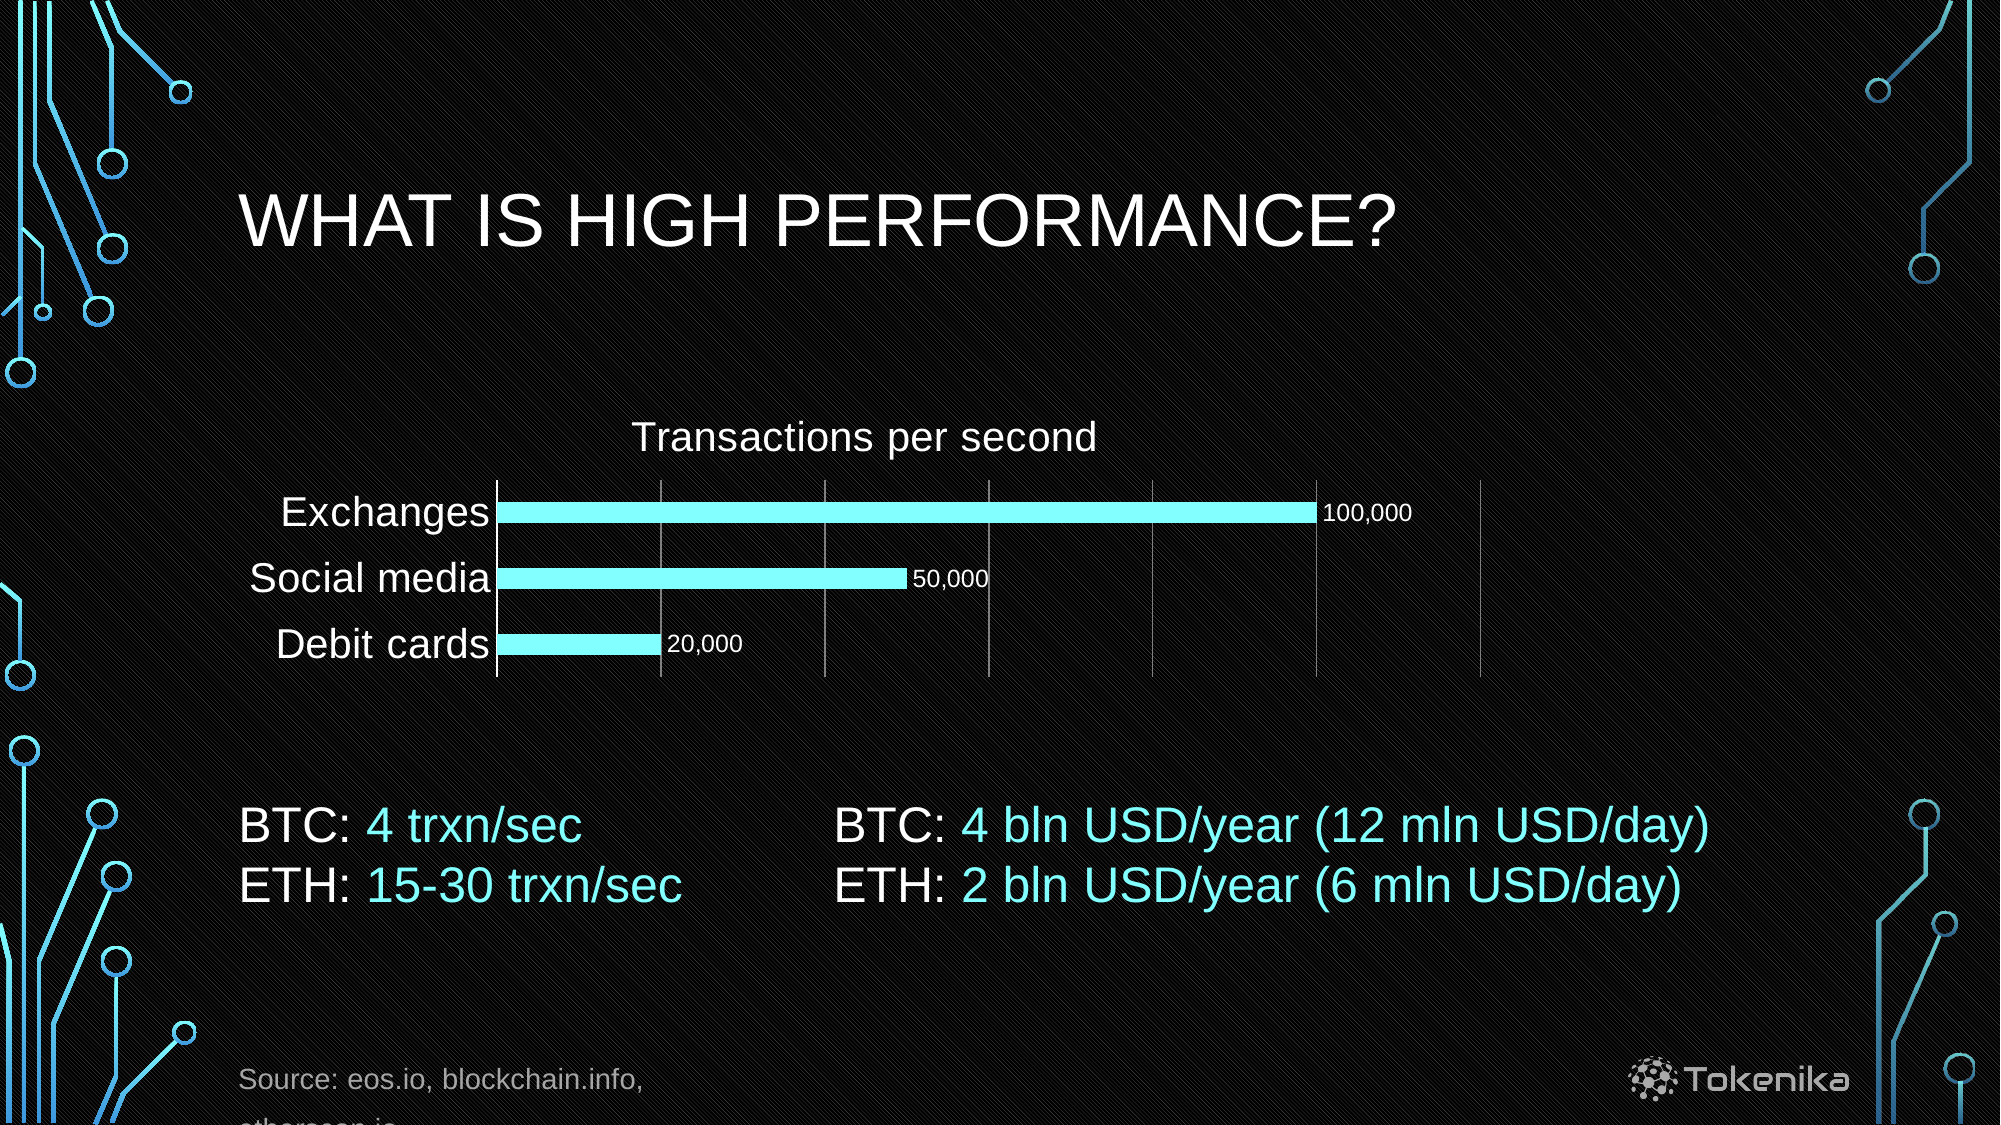

# WHAT is high performance?

### Chart: Transactions per second

| Category | Series 1 |
|---|---|
| Debit cards | 20000.0 |
| Social media | 50000.0 |
| Exchanges | 100000.0 |
BTC: 4 trxn/sec
ETH: 15-30 trxn/sec
BTC: 4 bln USD/year (12 mln USD/day)
ETH: 2 bln USD/year (6 mln USD/day)
Source: eos.io, blockchain.info, etherscan.io